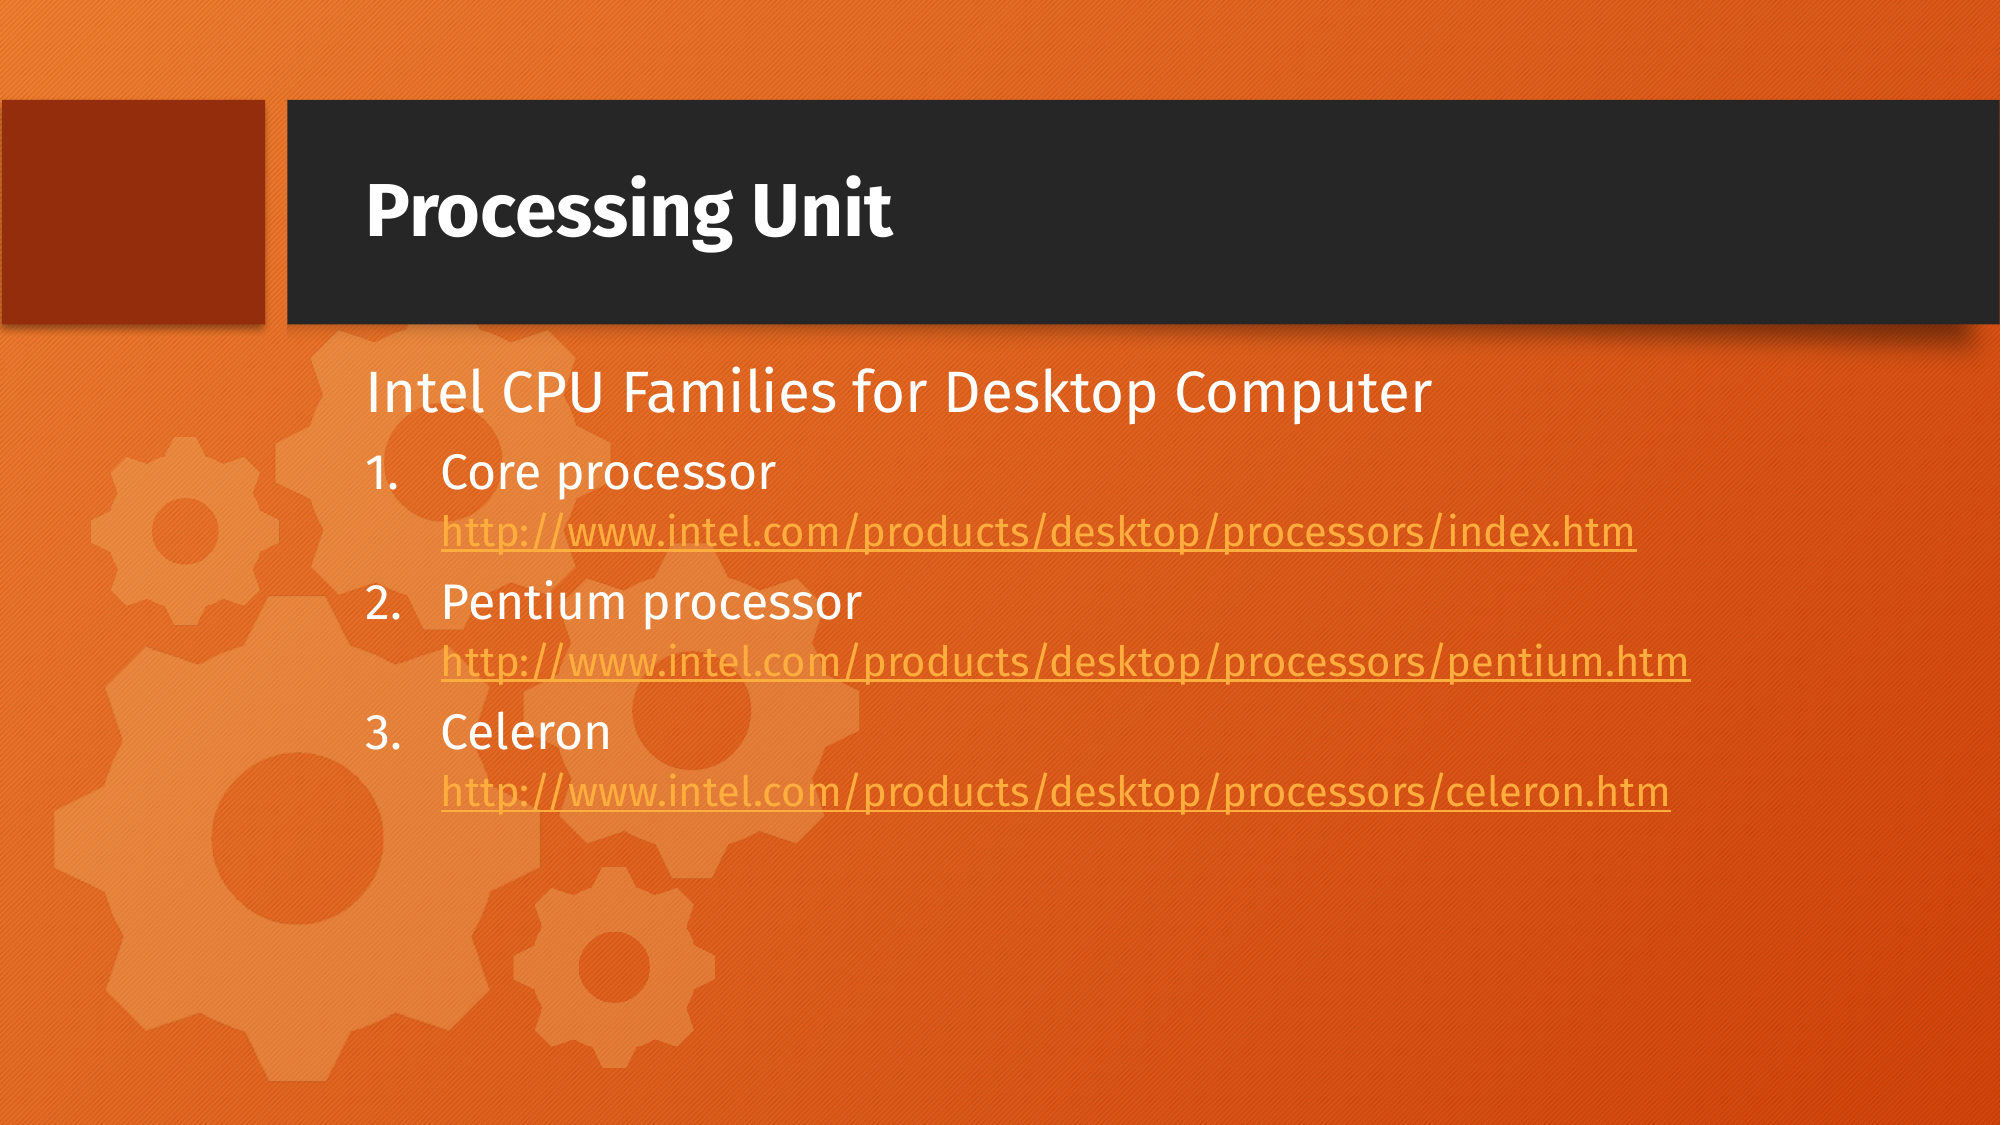

# Processing Unit
Intel CPU Families for Desktop Computer
Core processor
http://www.intel.com/products/desktop/processors/index.htm
Pentium processor
http://www.intel.com/products/desktop/processors/pentium.htm
Celeron
http://www.intel.com/products/desktop/processors/celeron.htm